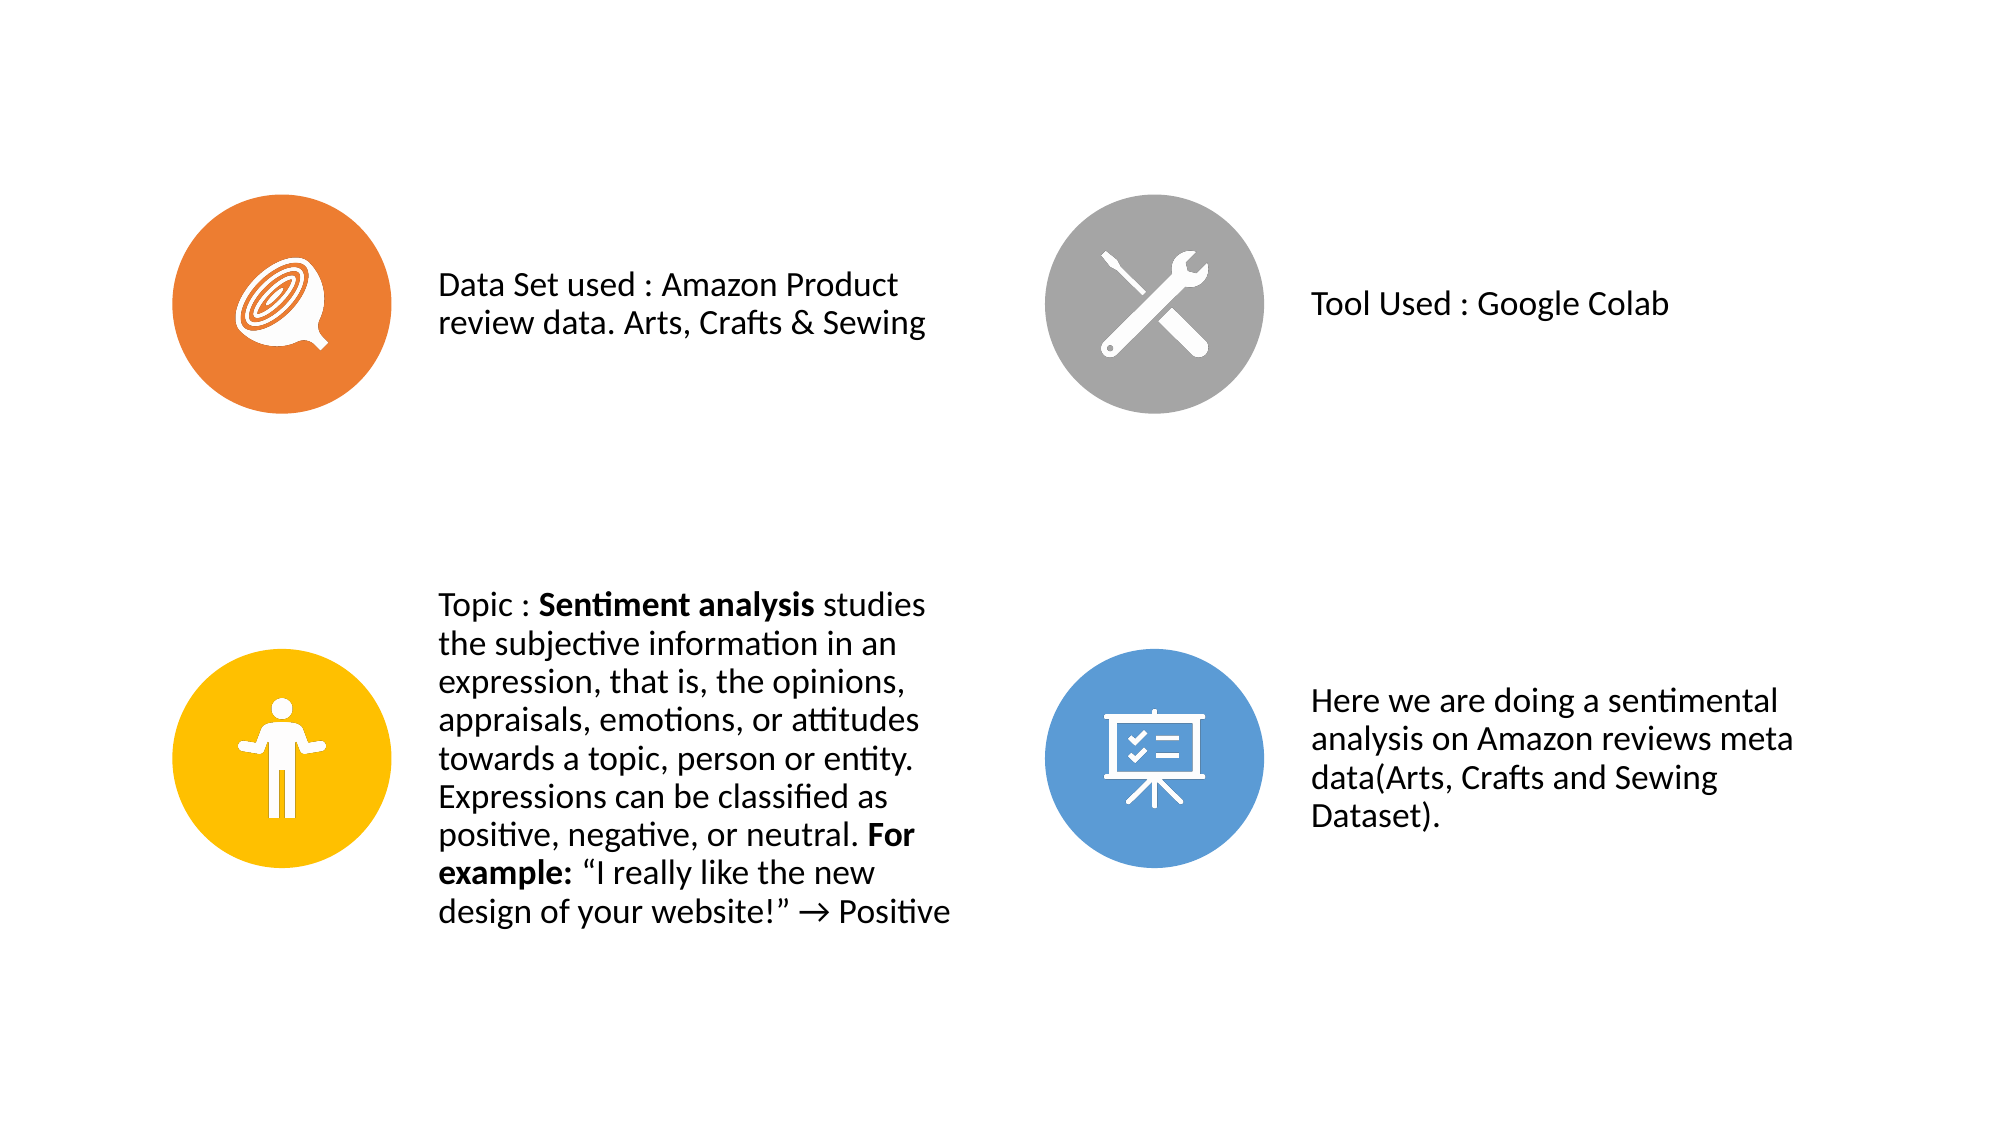

Data Set used : Amazon Product review data. Arts, Crafts & Sewing
Tool Used : Google Colab
Topic : Sentiment analysis studies the subjective information in an expression, that is, the opinions, appraisals, emotions, or attitudes towards a topic, person or entity. Expressions can be classified as positive, negative, or neutral. For example: “I really like the new design of your website!” → Positive
Here we are doing a sentimental analysis on Amazon reviews meta data(Arts, Crafts and Sewing Dataset).